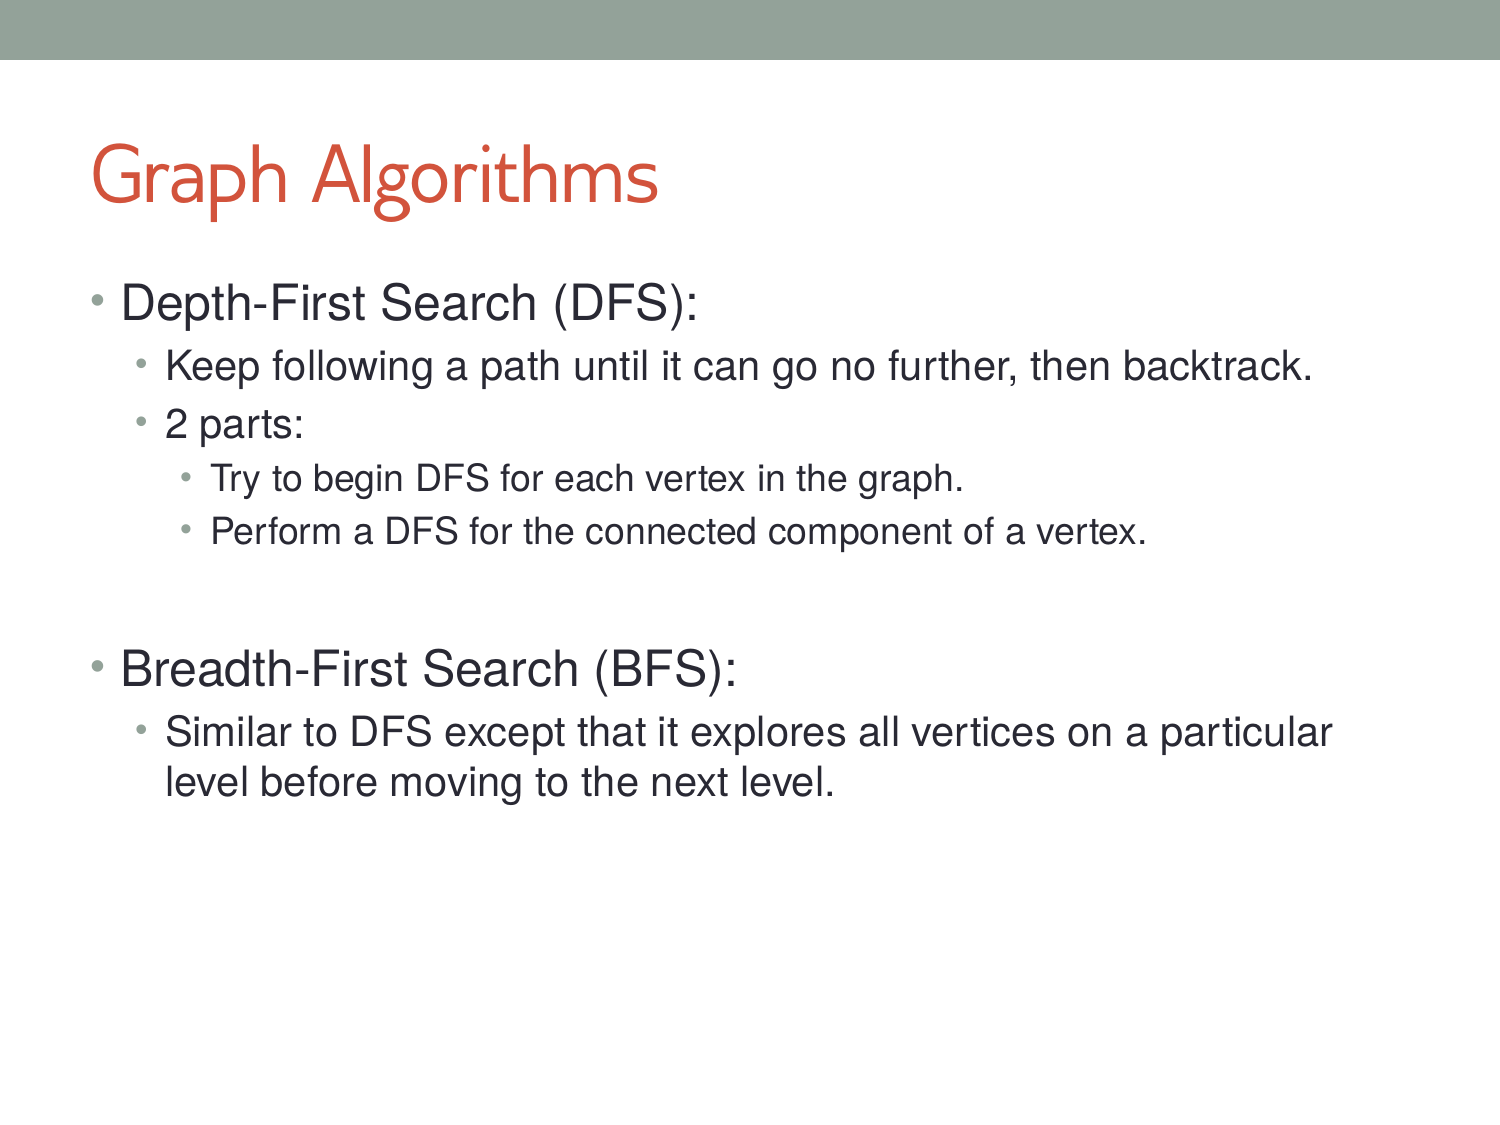

# Graph Algorithms
Depth-First Search (DFS):
Keep following a path until it can go no further, then backtrack.
2 parts:
Try to begin DFS for each vertex in the graph.
Perform a DFS for the connected component of a vertex.

Breadth-First Search (BFS):
Similar to DFS except that it explores all vertices on a particular level before moving to the next level.